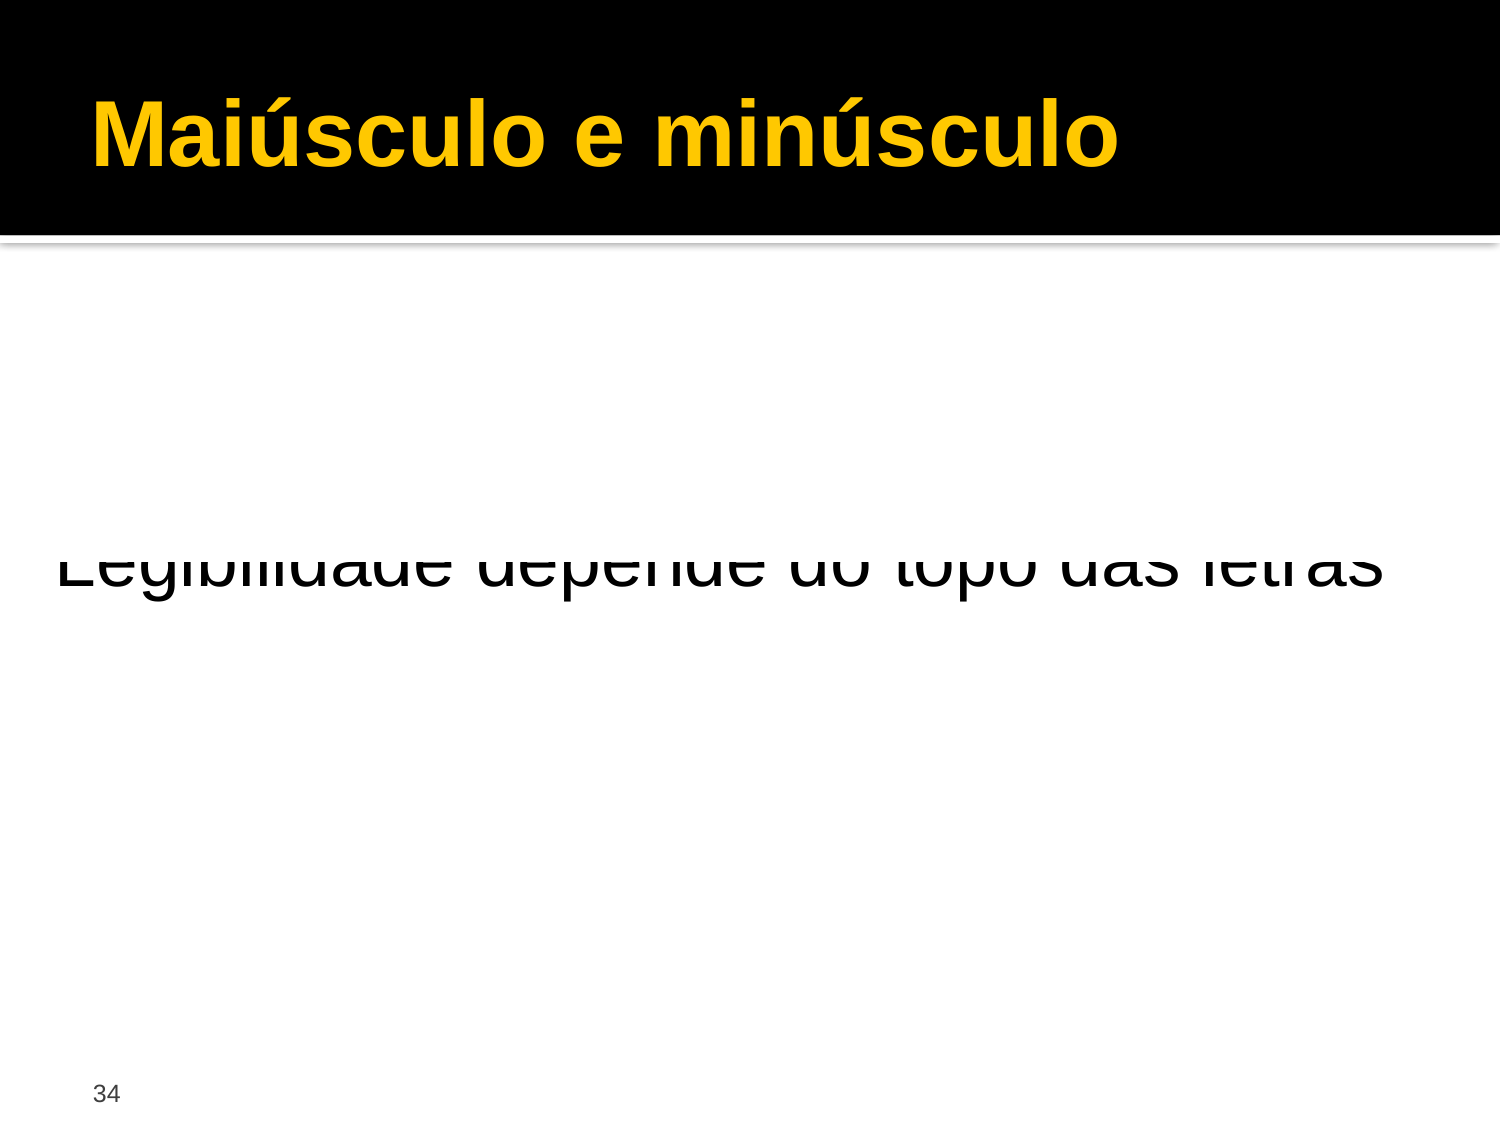

Maiúsculo e minúsculo
Legibilidade depende do topo das letras

34